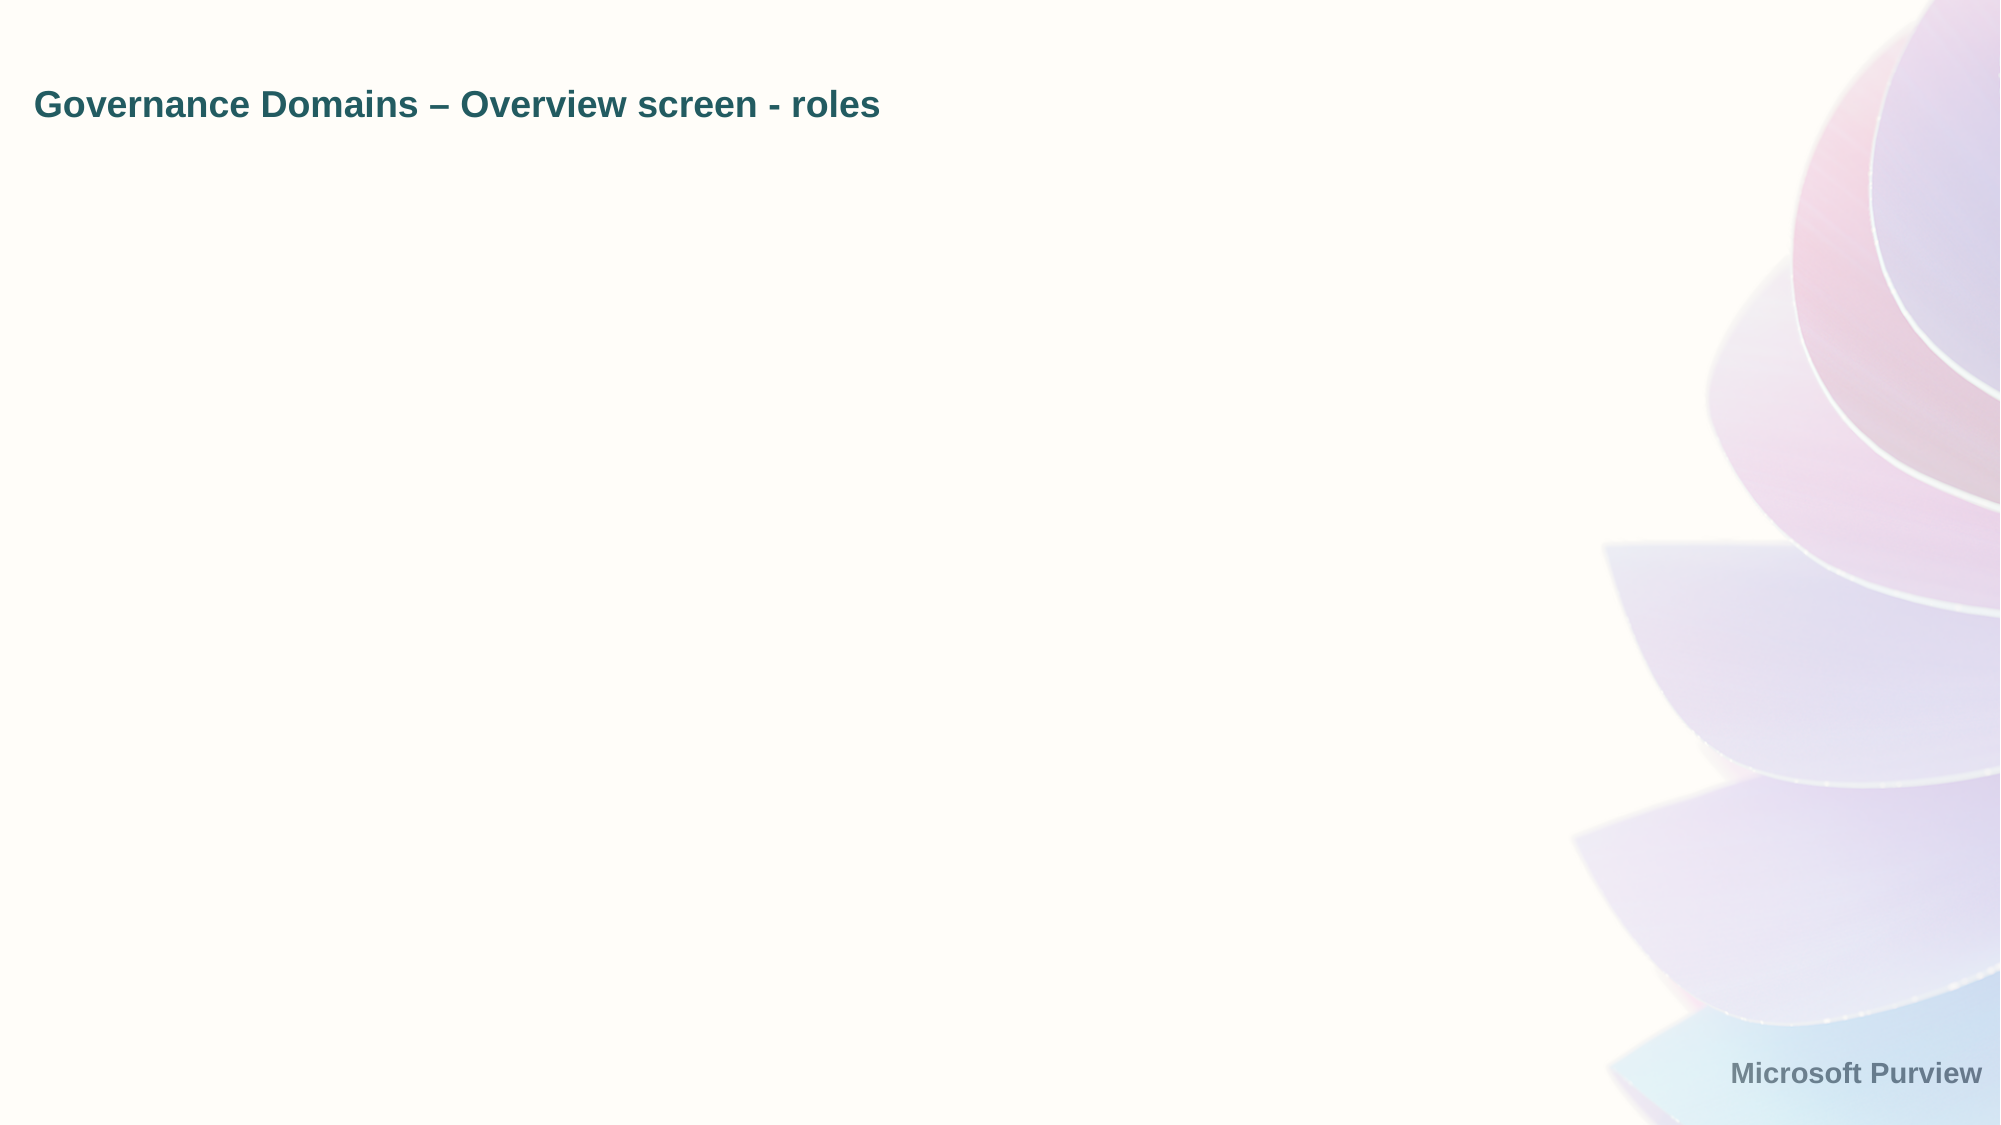

Governance Domains – Overview screen - roles